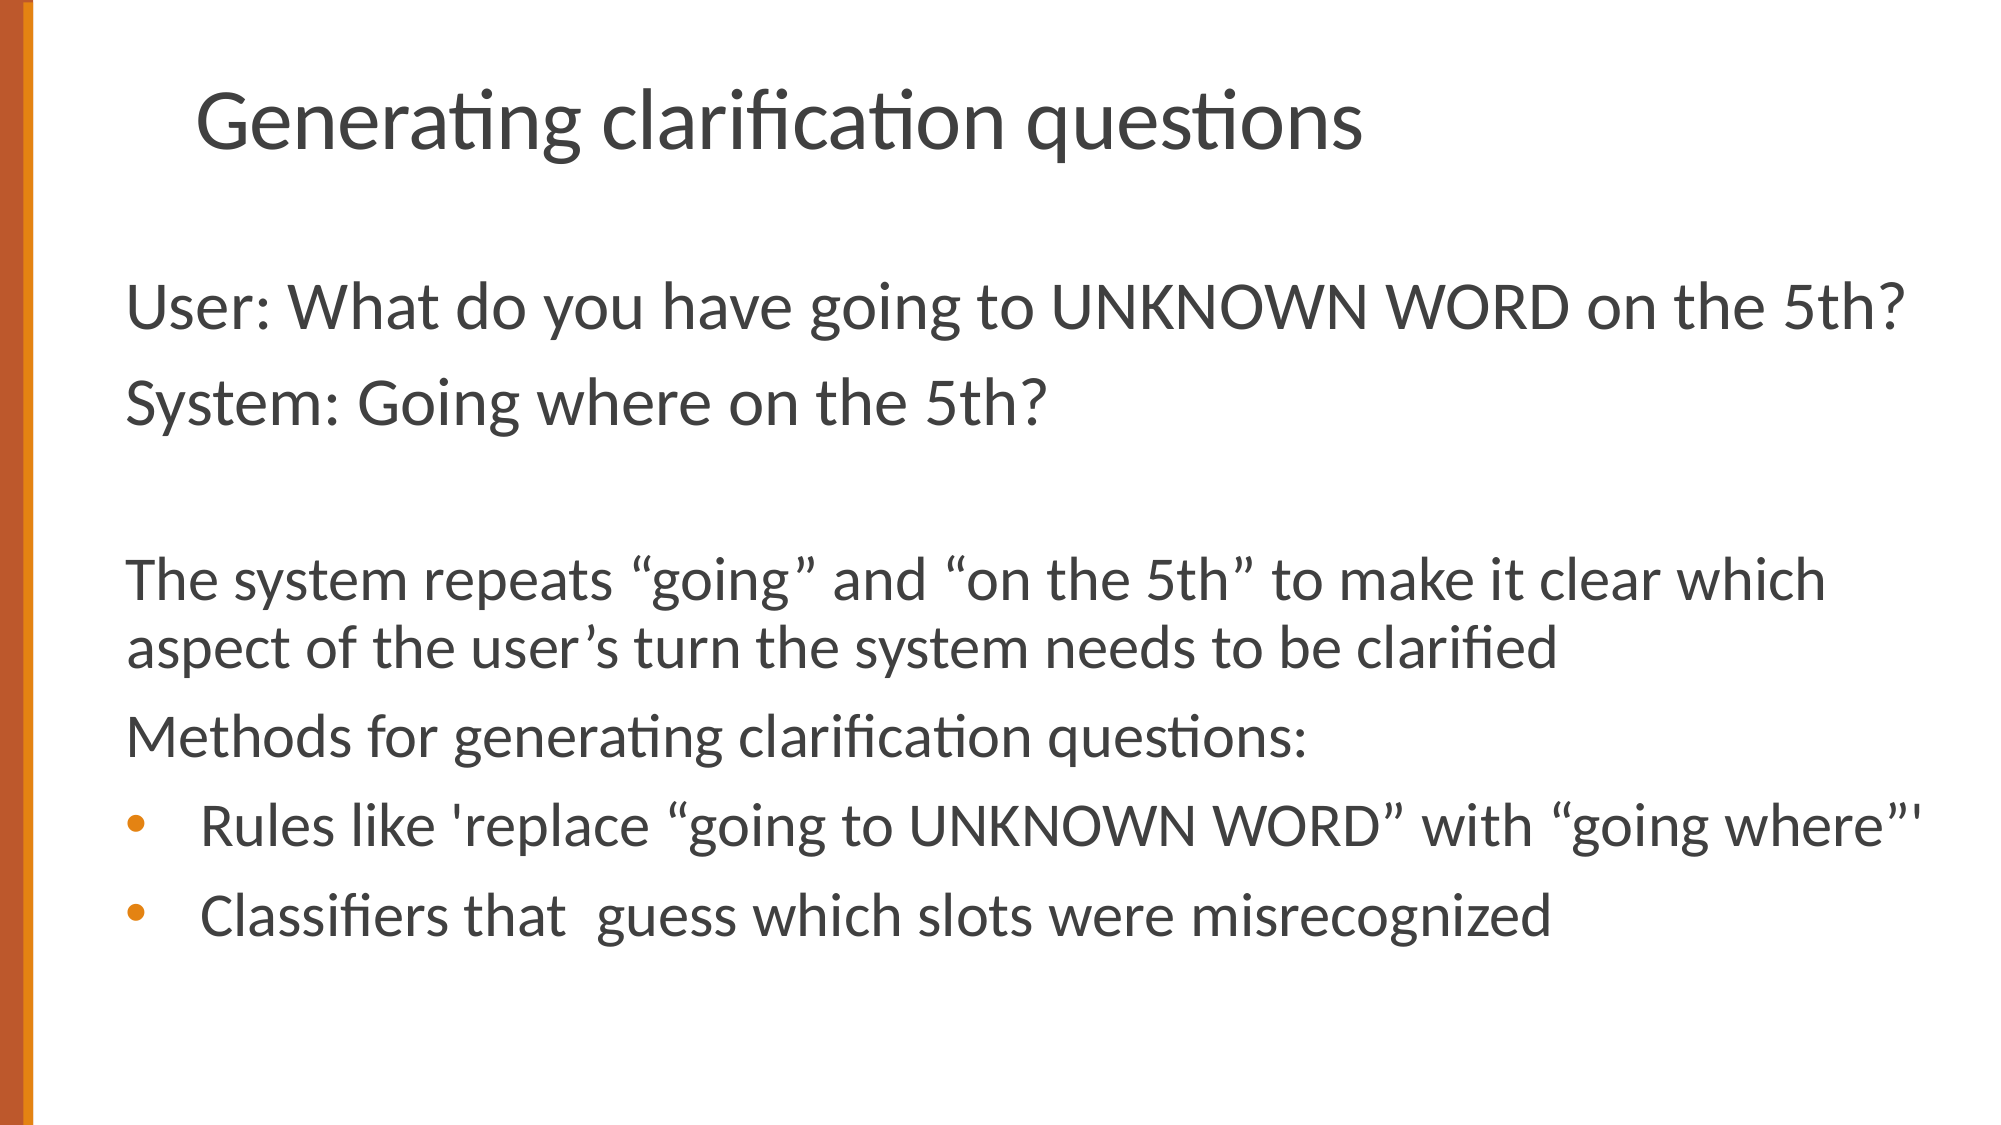

# Generating clarification questions
User: What do you have going to UNKNOWN WORD on the 5th?
System: Going where on the 5th?

The system repeats “going” and “on the 5th” to make it clear which aspect of the user’s turn the system needs to be clarified
Methods for generating clarification questions:
Rules like 'replace “going to UNKNOWN WORD” with “going where”'
Classifiers that  guess which slots were misrecognized